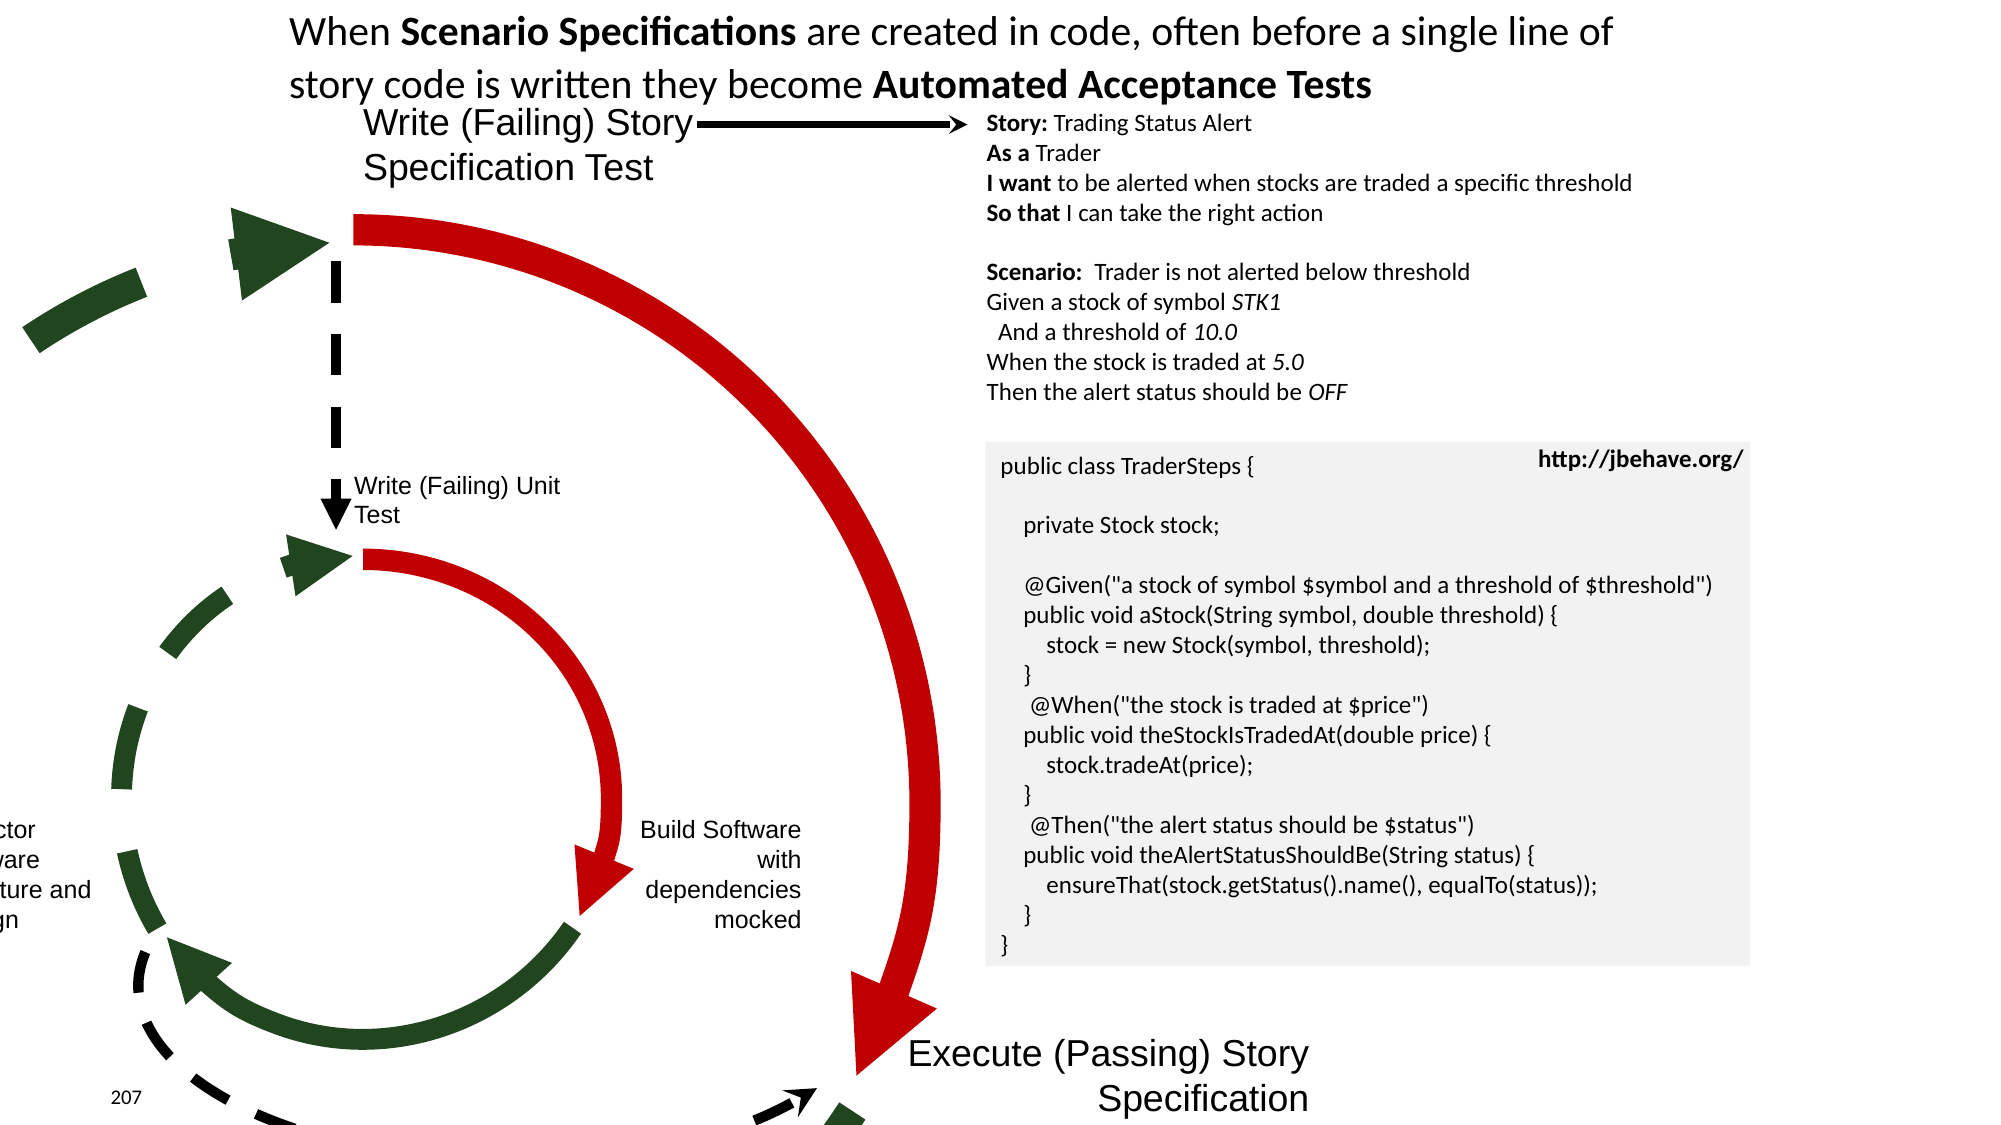

Weeks
Write (Failing) Story Specification Test
Write (Failing) Unit Test

Refactor Software Structure and Design
Build Software with dependencies mocked

Check In and Test All Stories In Feature
When Scenario Specifications are created in code, often before a single line of story code is written they become Automated Acceptance Tests
Story: Trading Status Alert
As a Trader
I want to be alerted when stocks are traded a specific threshold
So that I can take the right action

Scenario:  Trader is not alerted below threshold
Given a stock of symbol STK1
  And a threshold of 10.0
When the stock is traded at 5.0
Then the alert status should be OFF

Scenario:  Trader is alerted above threshold
 Given a stock of symbol STK1
  And a threshold of 10.0
When the stock is traded at 11.0
Then the alert status should be ON
http://jbehave.org/
public class TraderSteps {

    private Stock stock;

    @Given("a stock of symbol $symbol and a threshold of $threshold")
    public void aStock(String symbol, double threshold) {
        stock = new Stock(symbol, threshold);
    }
     @When("the stock is traded at $price")
    public void theStockIsTradedAt(double price) {
        stock.tradeAt(price);
    }
     @Then("the alert status should be $status")
    public void theAlertStatusShouldBe(String status) {
        ensureThat(stock.getStatus().name(), equalTo(status));
    }
}
Execute (Passing) Story Specification